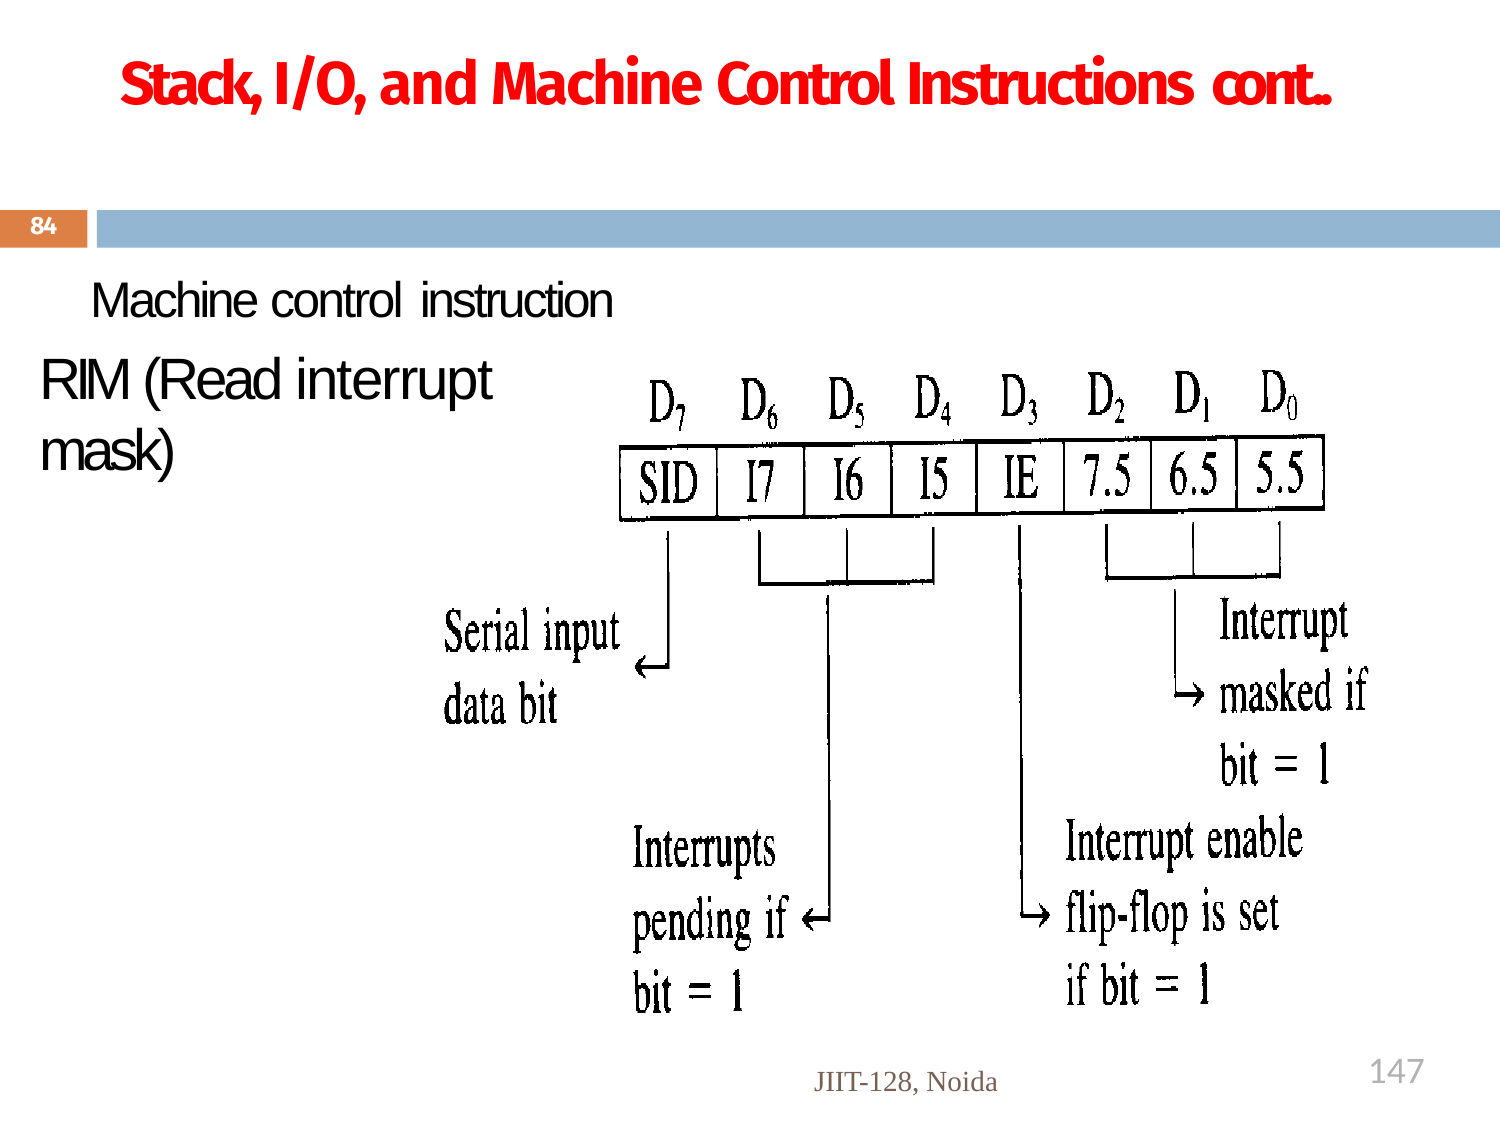

# Stack, I/O, and Machine Control Instructions cont..
84
Machine control instruction
RIM (Read interrupt mask)

147
JIIT-128, Noida